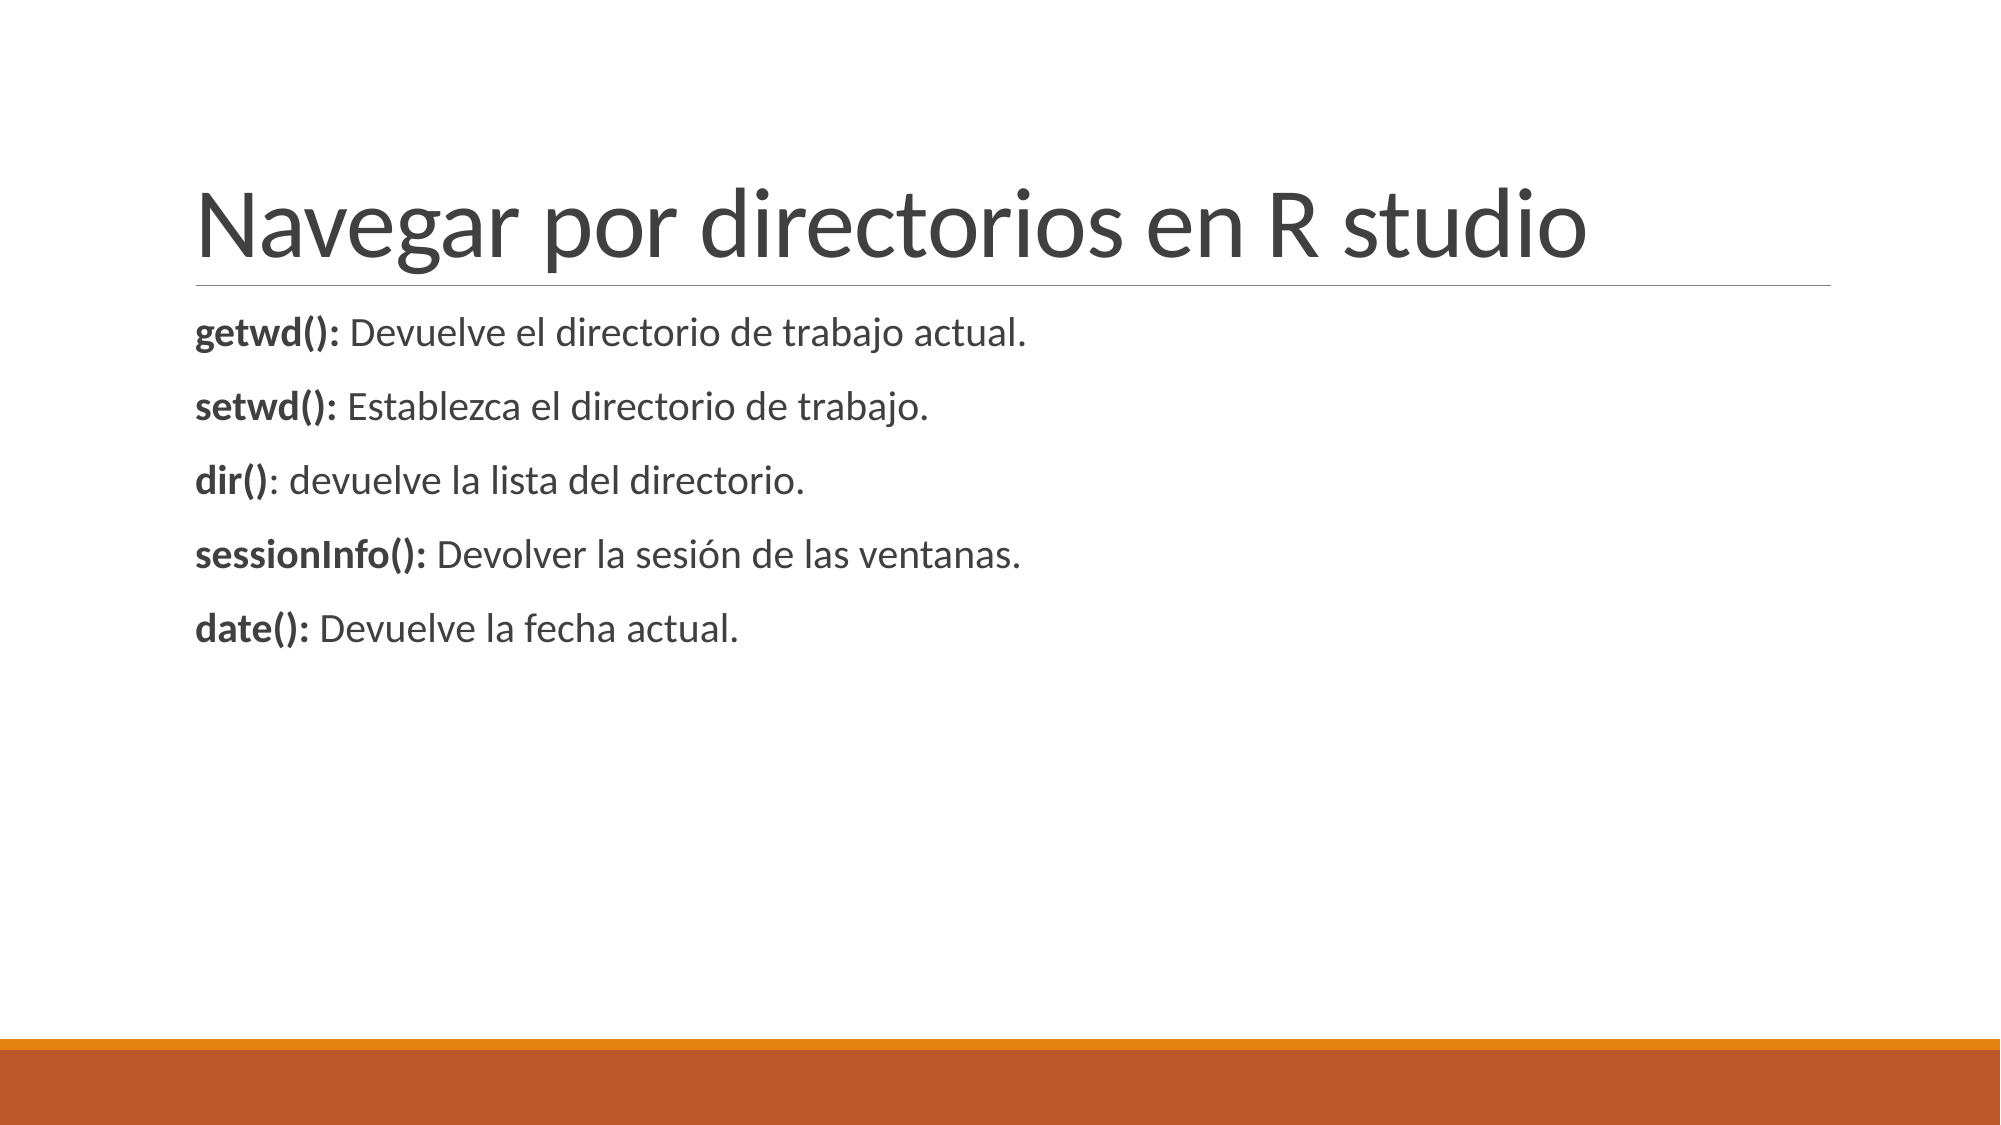

# Navegar por directorios en R studio
getwd(): Devuelve el directorio de trabajo actual.
setwd(): Establezca el directorio de trabajo.
dir(): devuelve la lista del directorio.
sessionInfo(): Devolver la sesión de las ventanas.
date(): Devuelve la fecha actual.